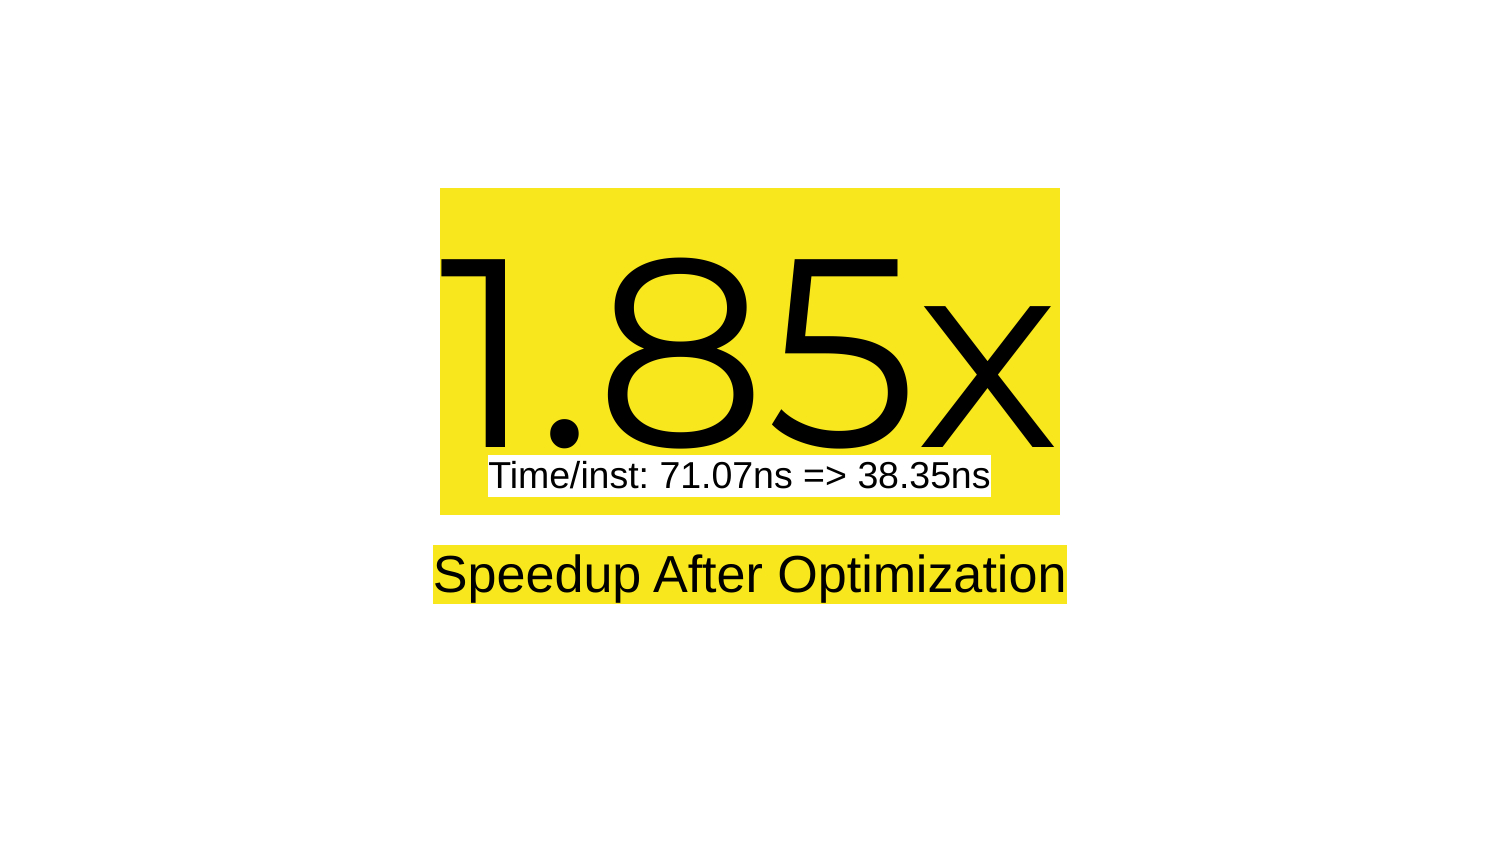

# 1.85x
Time/inst: 71.07ns => 38.35ns
Speedup After Optimization